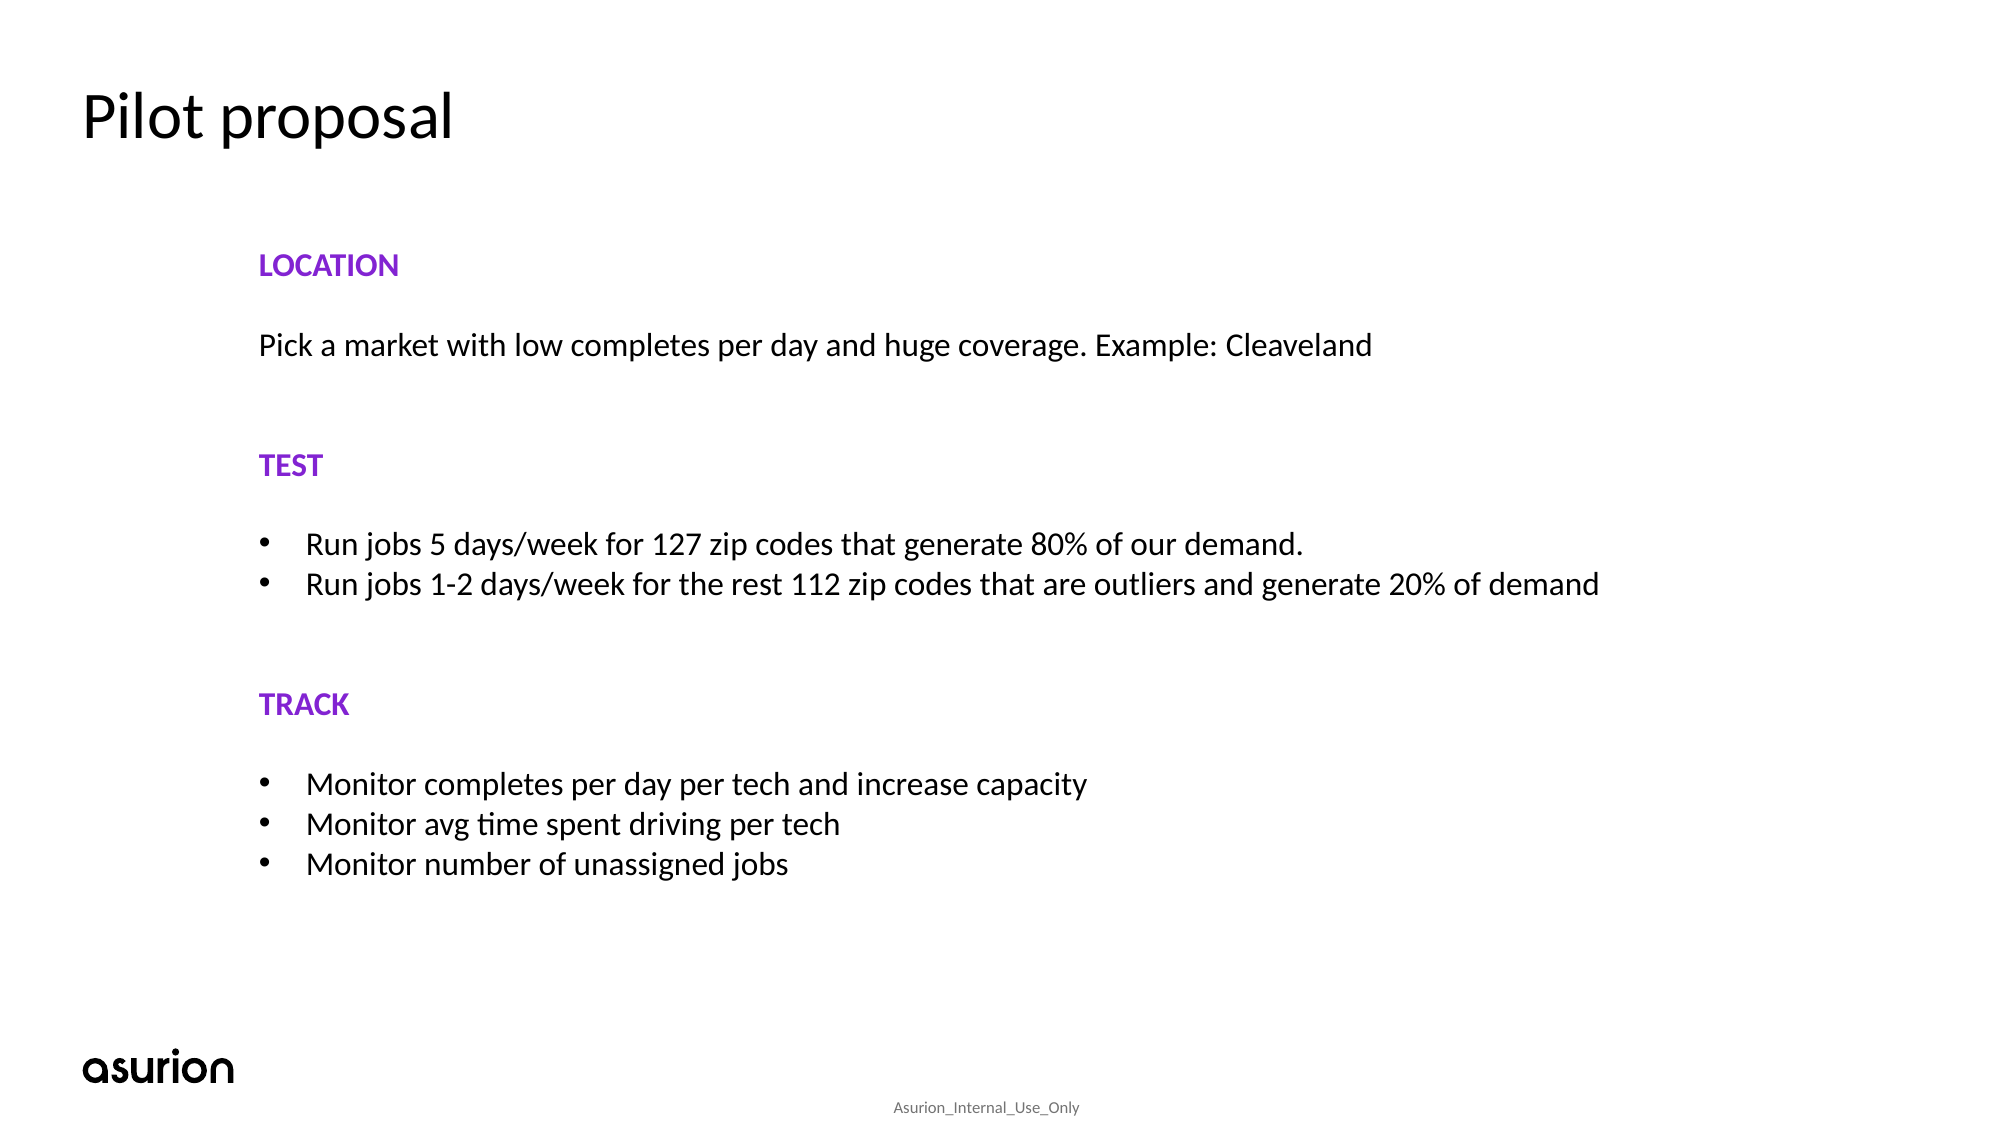

# Pilot proposal
LOCATION

Pick a market with low completes per day and huge coverage. Example: Cleaveland

TEST

Run jobs 5 days/week for 127 zip codes that generate 80% of our demand.
Run jobs 1-2 days/week for the rest 112 zip codes that are outliers and generate 20% of demand

TRACK

Monitor completes per day per tech and increase capacity
Monitor avg time spent driving per tech
Monitor number of unassigned jobs